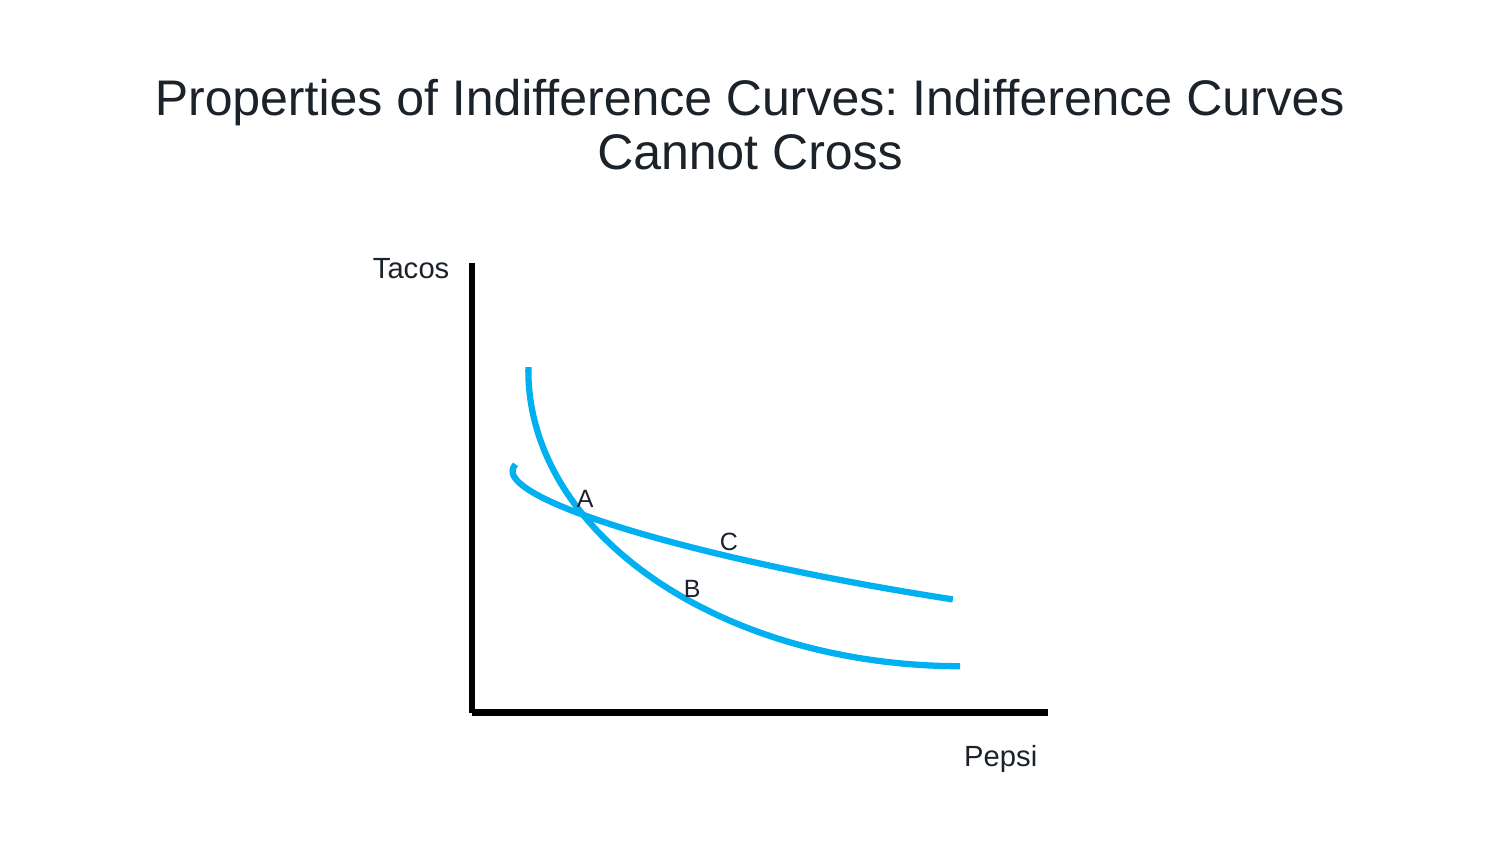

# Properties of Indifference Curves: Indifference Curves Cannot Cross

Tacos
A

C
B
Pepsi